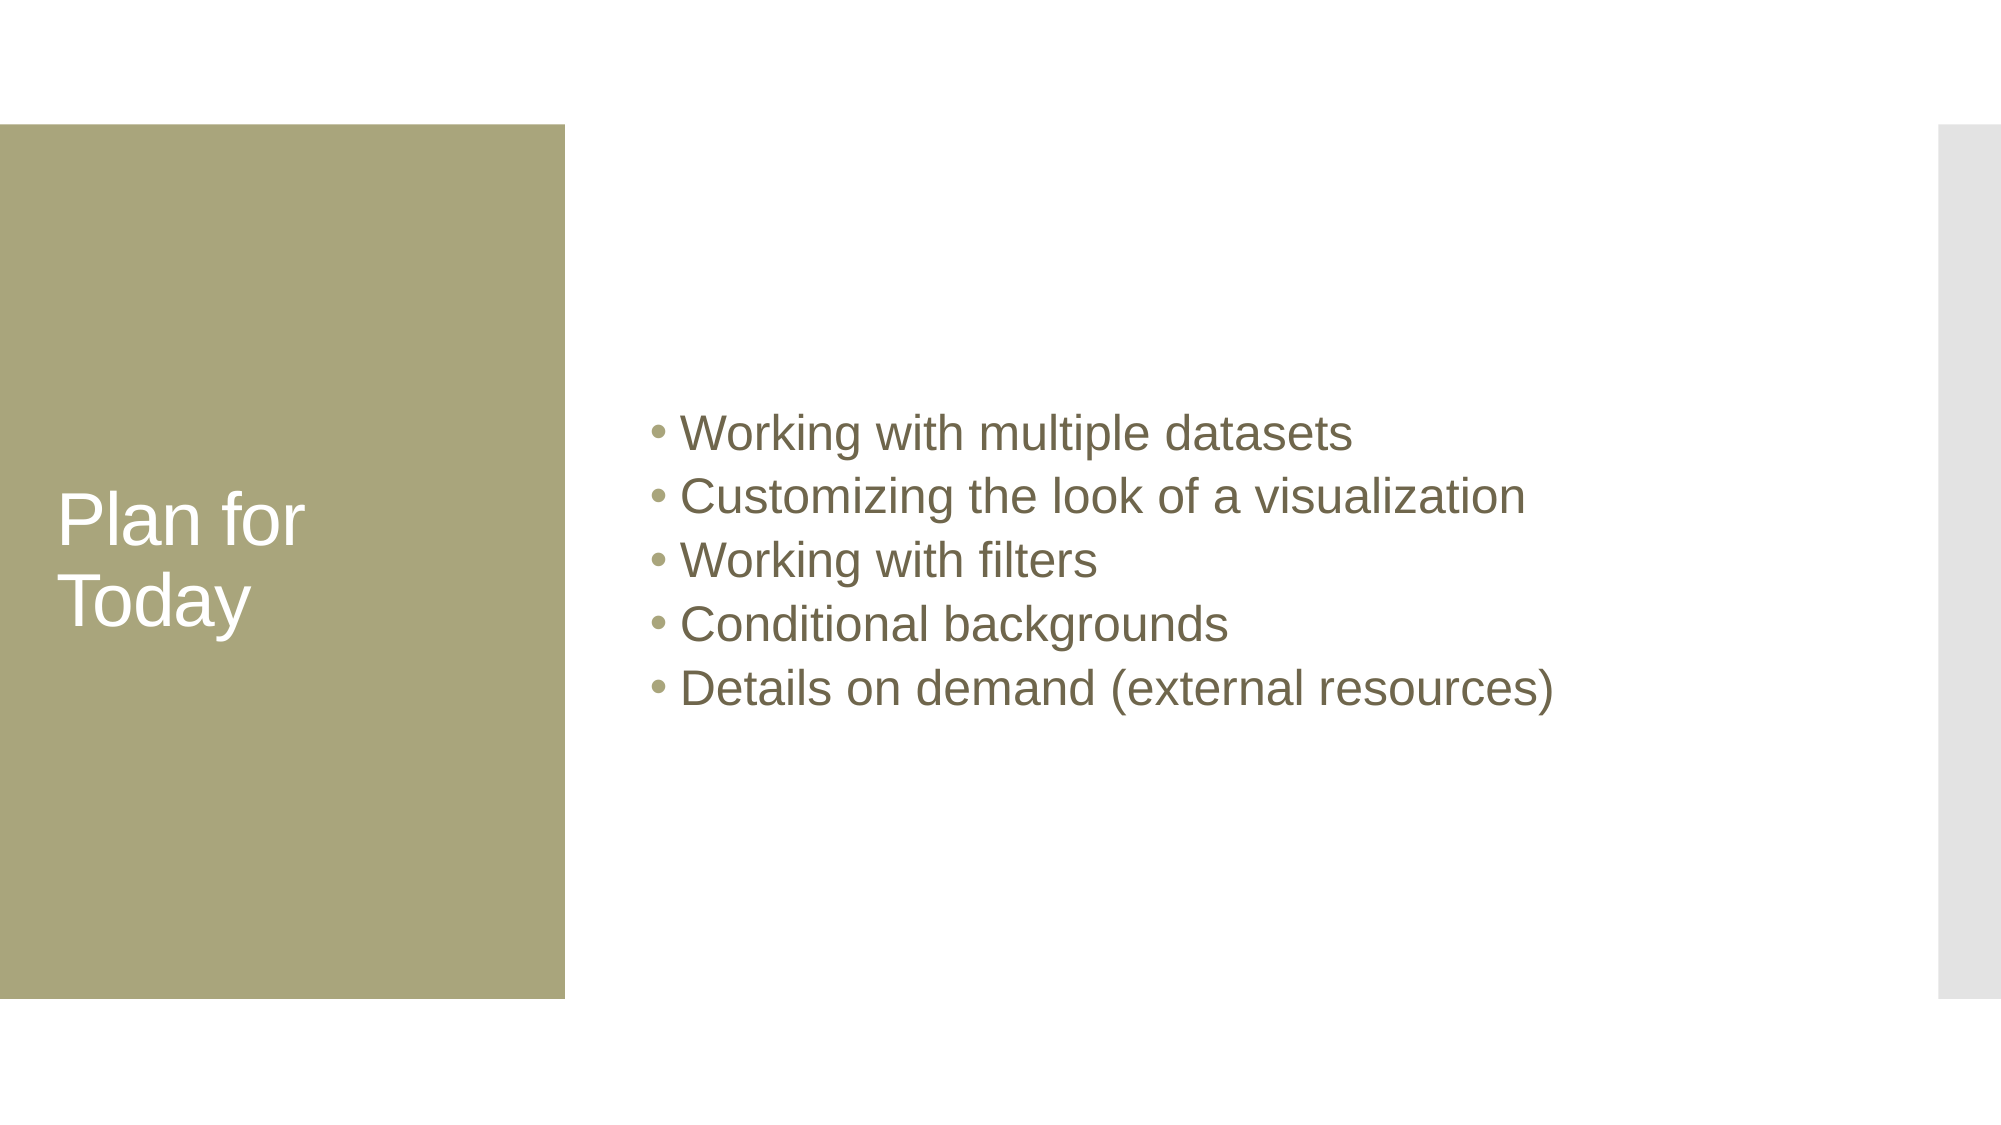

Working with multiple datasets
Customizing the look of a visualization
Working with filters
Conditional backgrounds
Details on demand (external resources)
# Plan for Today